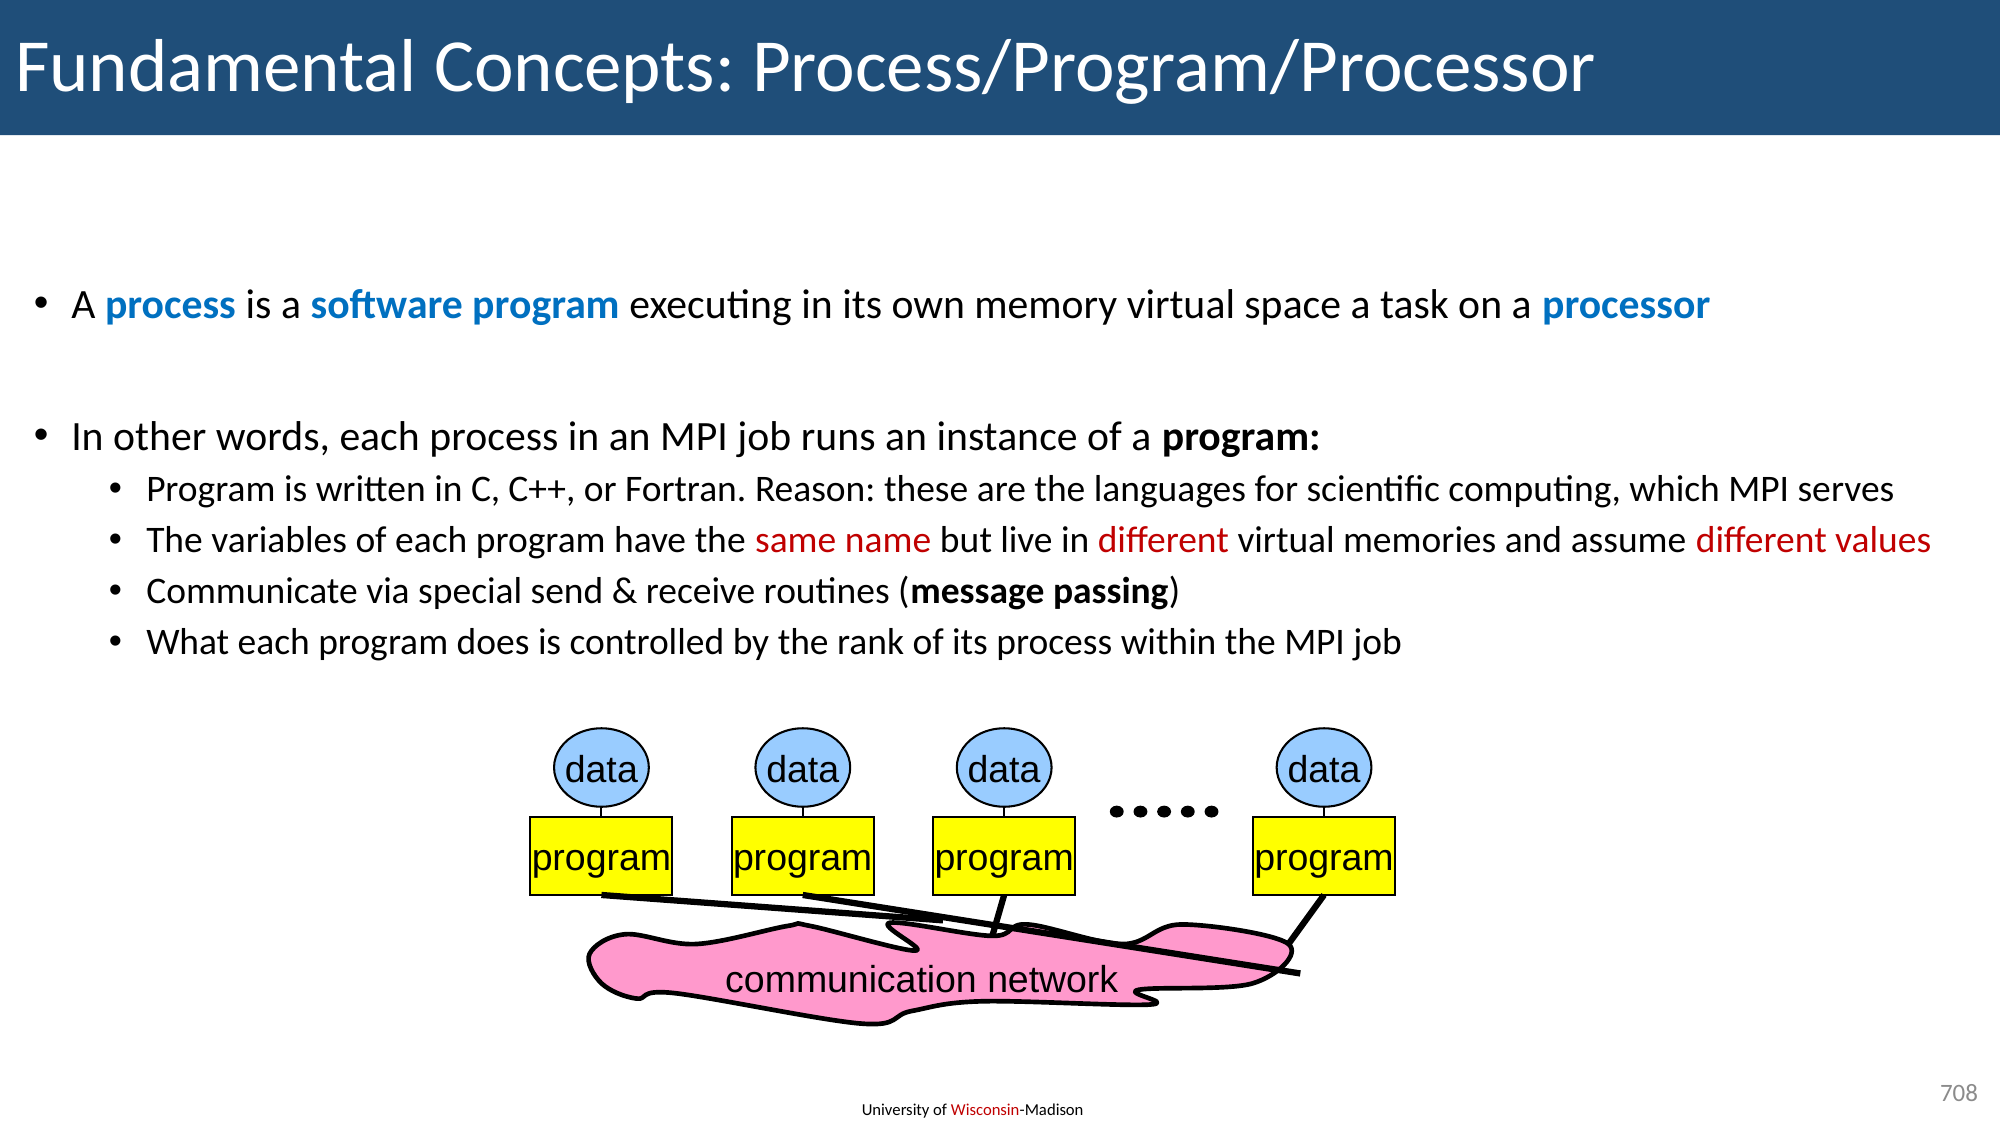

# Fundamental Concepts: Process/Program/Processor
A process is a software program executing in its own memory virtual space a task on a processor

In other words, each process in an MPI job runs an instance of a program:
Program is written in C, C++, or Fortran. Reason: these are the languages for scientific computing, which MPI serves
The variables of each program have the same name but live in different virtual memories and assume different values
Communicate via special send & receive routines (message passing)
What each program does is controlled by the rank of its process within the MPI job
data
data
data
data

program
program
program
program

communication network
708